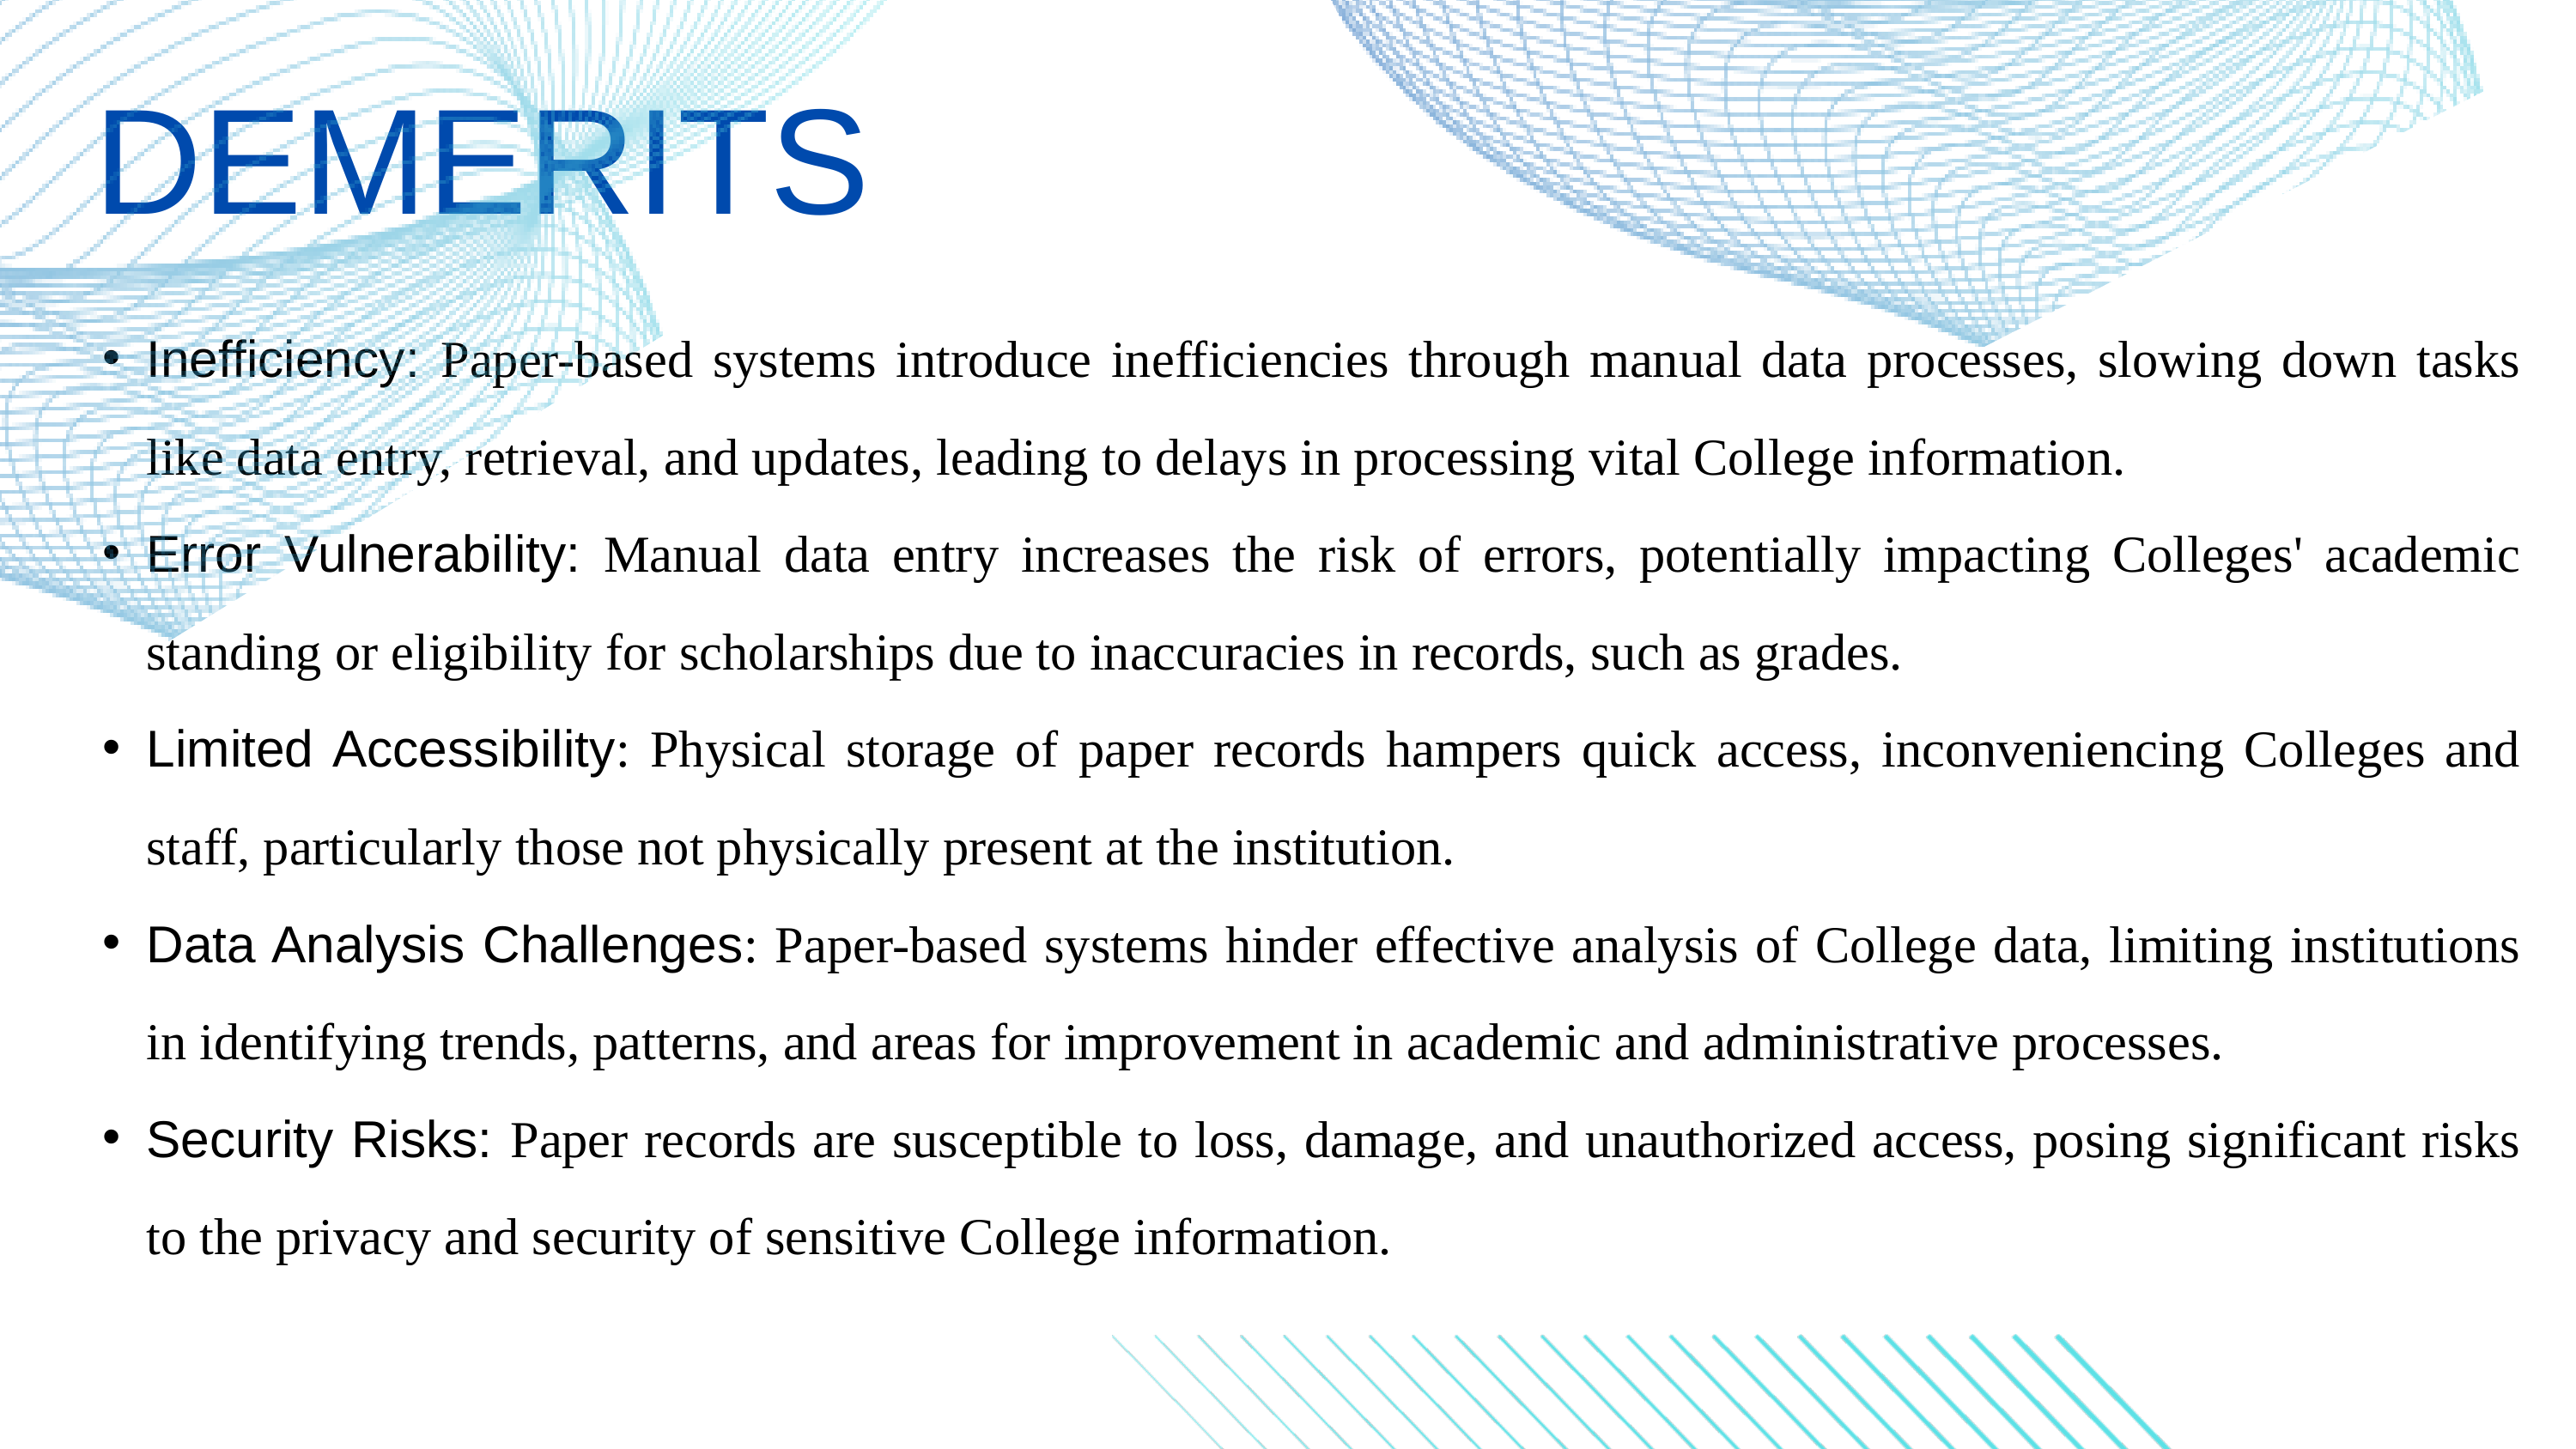

DEMERITS

Inefficiency: Paper-based systems introduce inefficiencies through manual data processes, slowing down tasks like data entry, retrieval, and updates, leading to delays in processing vital College information.
Error Vulnerability: Manual data entry increases the risk of errors, potentially impacting Colleges' academic standing or eligibility for scholarships due to inaccuracies in records, such as grades.
Limited Accessibility: Physical storage of paper records hampers quick access, inconveniencing Colleges and staff, particularly those not physically present at the institution.
Data Analysis Challenges: Paper-based systems hinder effective analysis of College data, limiting institutions in identifying trends, patterns, and areas for improvement in academic and administrative processes.
Security Risks: Paper records are susceptible to loss, damage, and unauthorized access, posing significant risks to the privacy and security of sensitive College information.